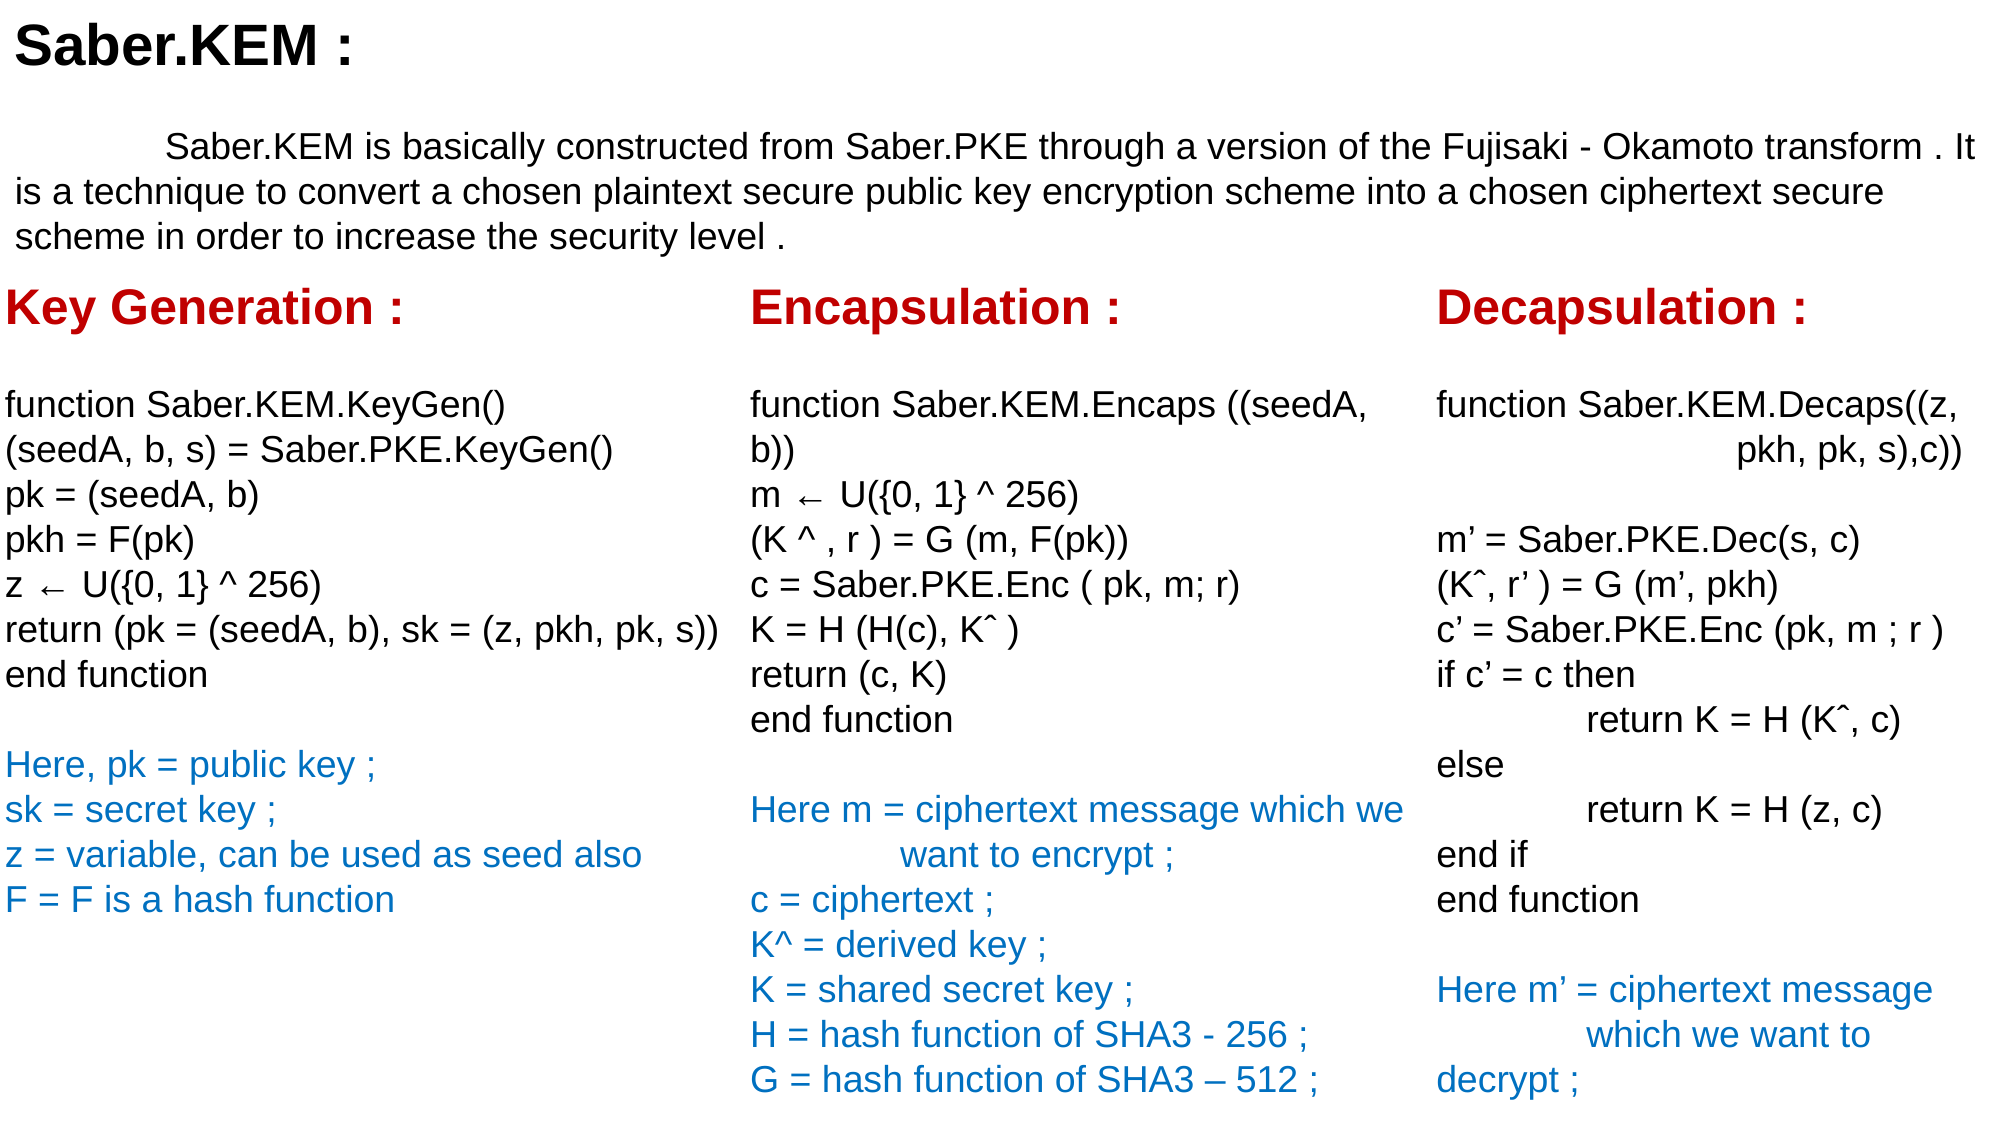

Saber.KEM :

	Saber.KEM is basically constructed from Saber.PKE through a version of the Fujisaki - Okamoto transform . It is a technique to convert a chosen plaintext secure public key encryption scheme into a chosen ciphertext secure scheme in order to increase the security level .
Key Generation :

function Saber.KEM.KeyGen()
(seedA, b, s) = Saber.PKE.KeyGen()
pk = (seedA, b)
pkh = F(pk)
z ← U({0, 1} ^ 256)
return (pk = (seedA, b), sk = (z, pkh, pk, s))
end function

Here, pk = public key ;
sk = secret key ;
z = variable, can be used as seed also
F = F is a hash function
Encapsulation :

function Saber.KEM.Encaps ((seedA, b))
m ← U({0, 1} ^ 256)
(K ^ , r ) = G (m, F(pk))
c = Saber.PKE.Enc ( pk, m; r)
K = H (H(c), Kˆ )
return (c, K)
end function

Here m = ciphertext message which we 	want to encrypt ;
c = ciphertext ;
K^ = derived key ;
K = shared secret key ;
H = hash function of SHA3 - 256 ;
G = hash function of SHA3 – 512 ;
Decapsulation :

function Saber.KEM.Decaps((z, 		pkh, pk, s),c))

m’ = Saber.PKE.Dec(s, c)
(Kˆ, r’ ) = G (m’, pkh)
c’ = Saber.PKE.Enc (pk, m ; r )
if c’ = c then
	return K = H (Kˆ, c)
else
	return K = H (z, c)
end if
end function

Here m’ = ciphertext message 	which we want to 	decrypt ;